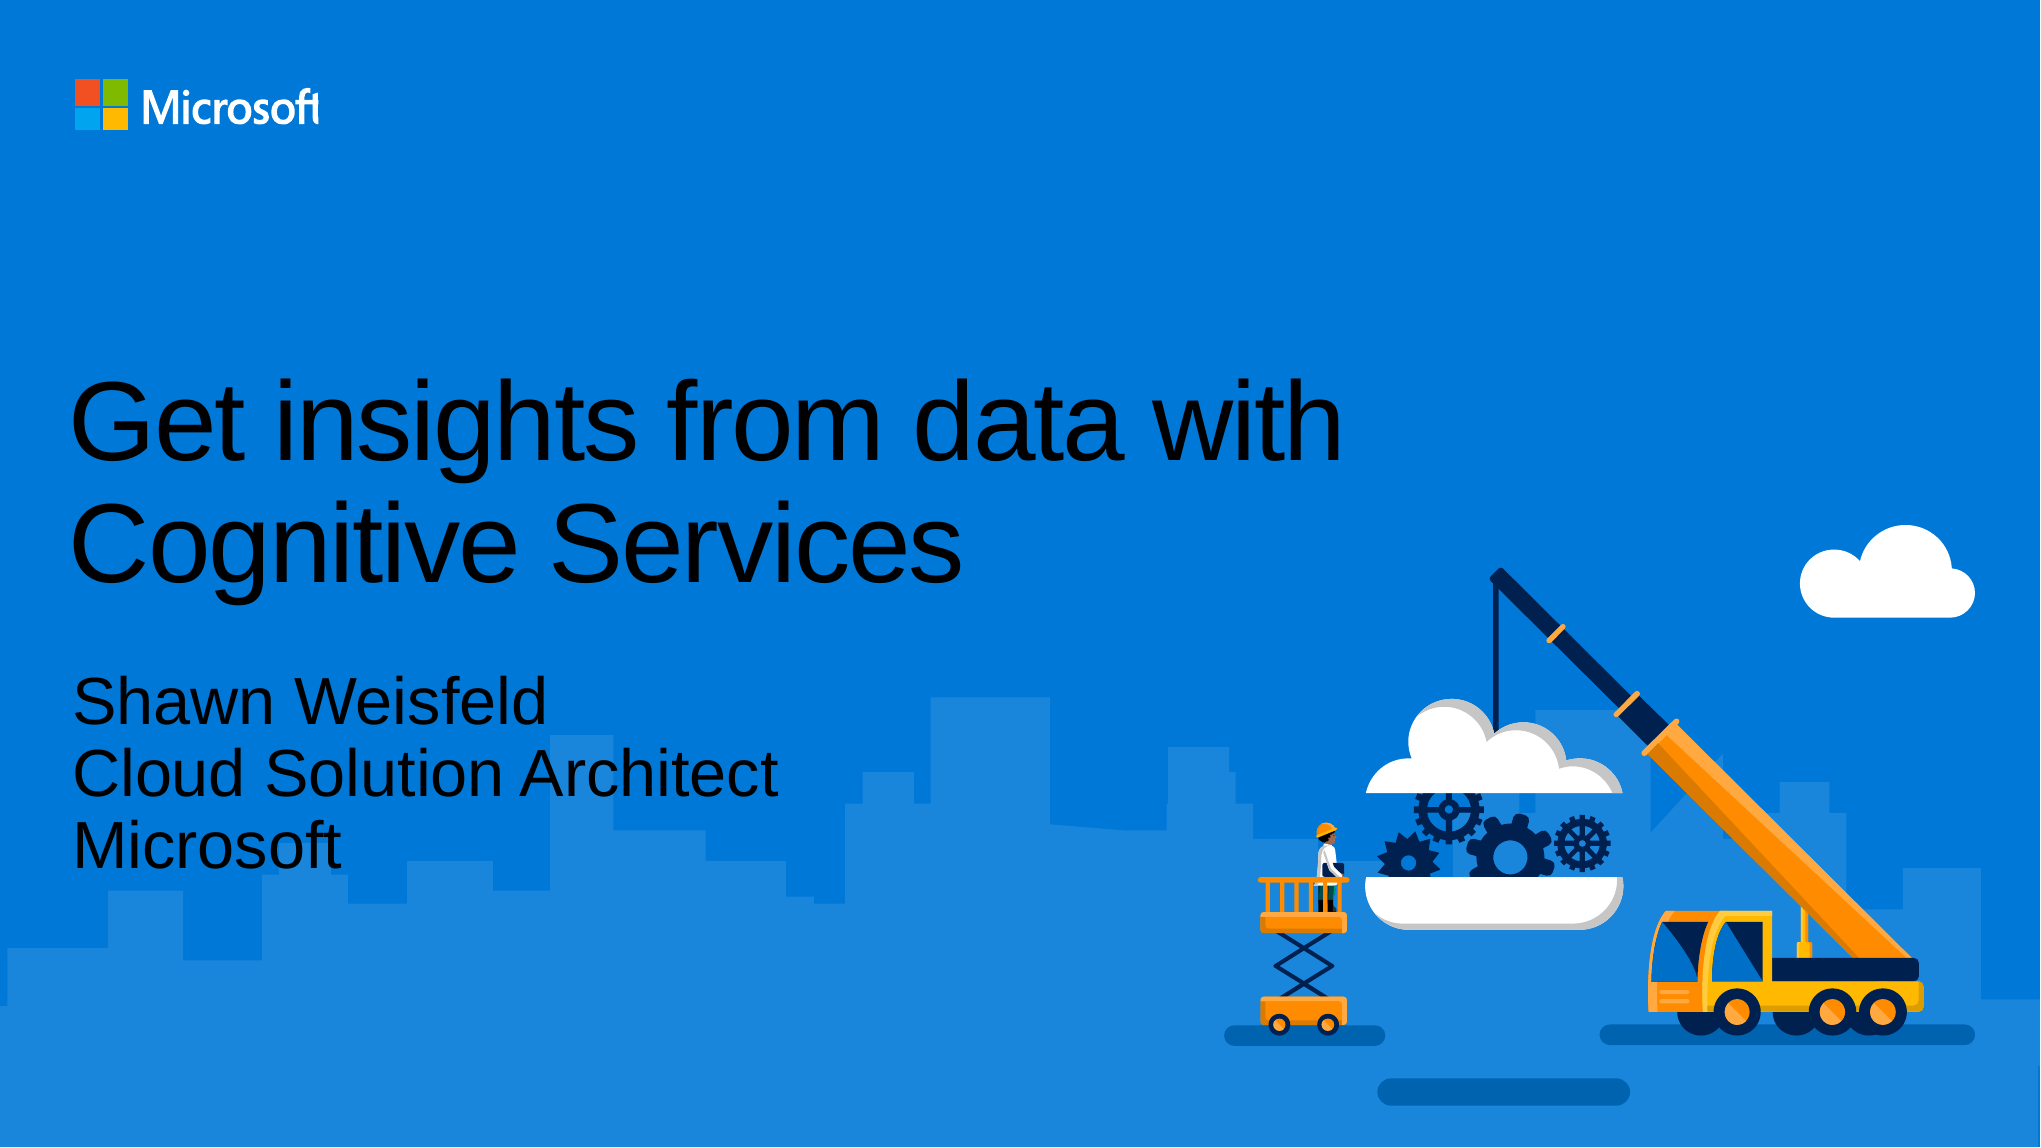

# Get insights from data with Cognitive Services
Shawn Weisfeld
Cloud Solution Architect
Microsoft